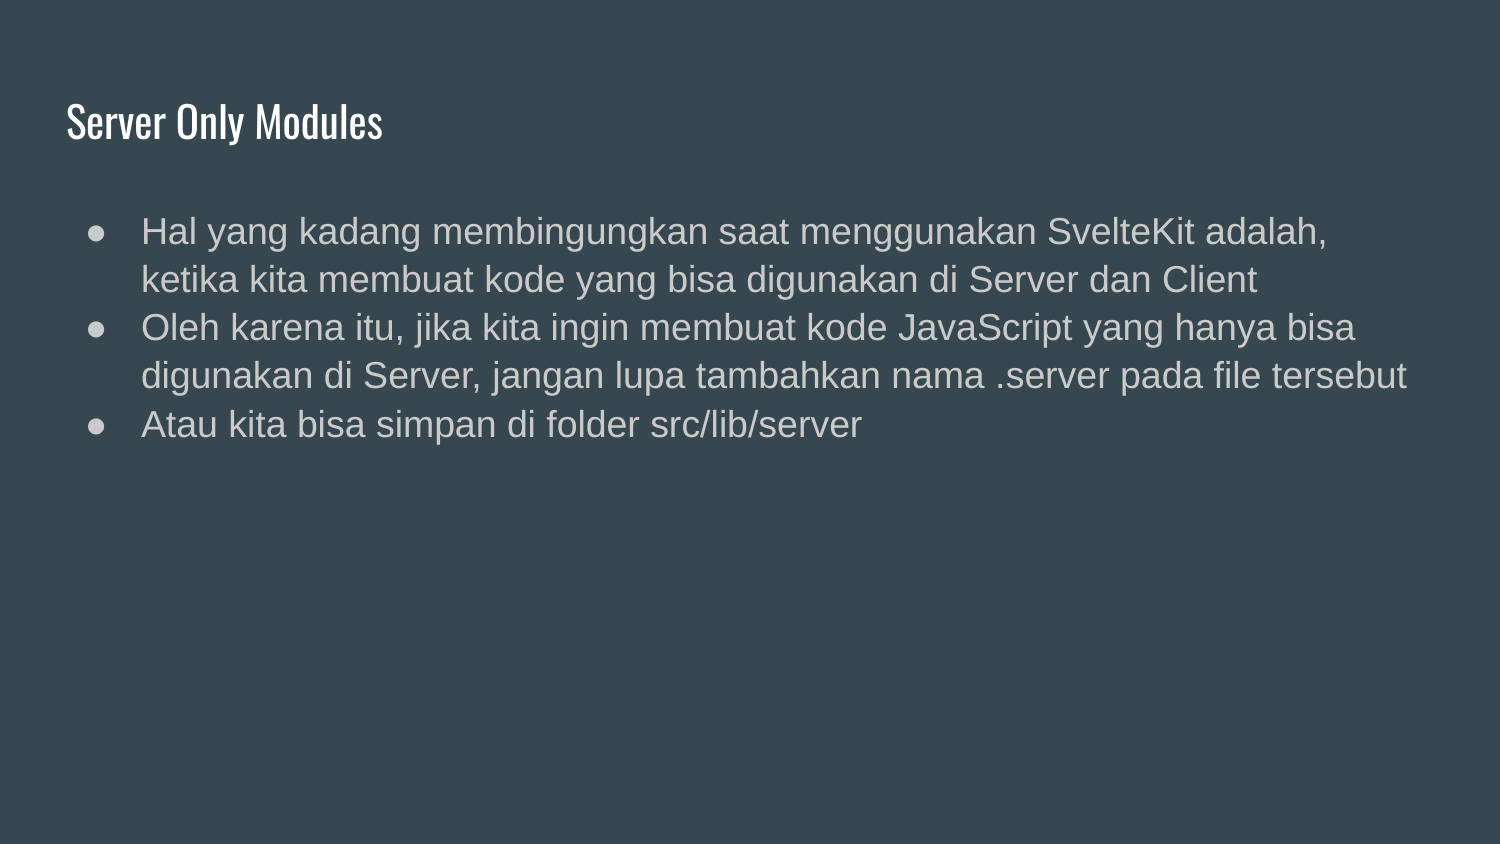

# Server Only Modules
Hal yang kadang membingungkan saat menggunakan SvelteKit adalah, ketika kita membuat kode yang bisa digunakan di Server dan Client
Oleh karena itu, jika kita ingin membuat kode JavaScript yang hanya bisa digunakan di Server, jangan lupa tambahkan nama .server pada file tersebut
Atau kita bisa simpan di folder src/lib/server